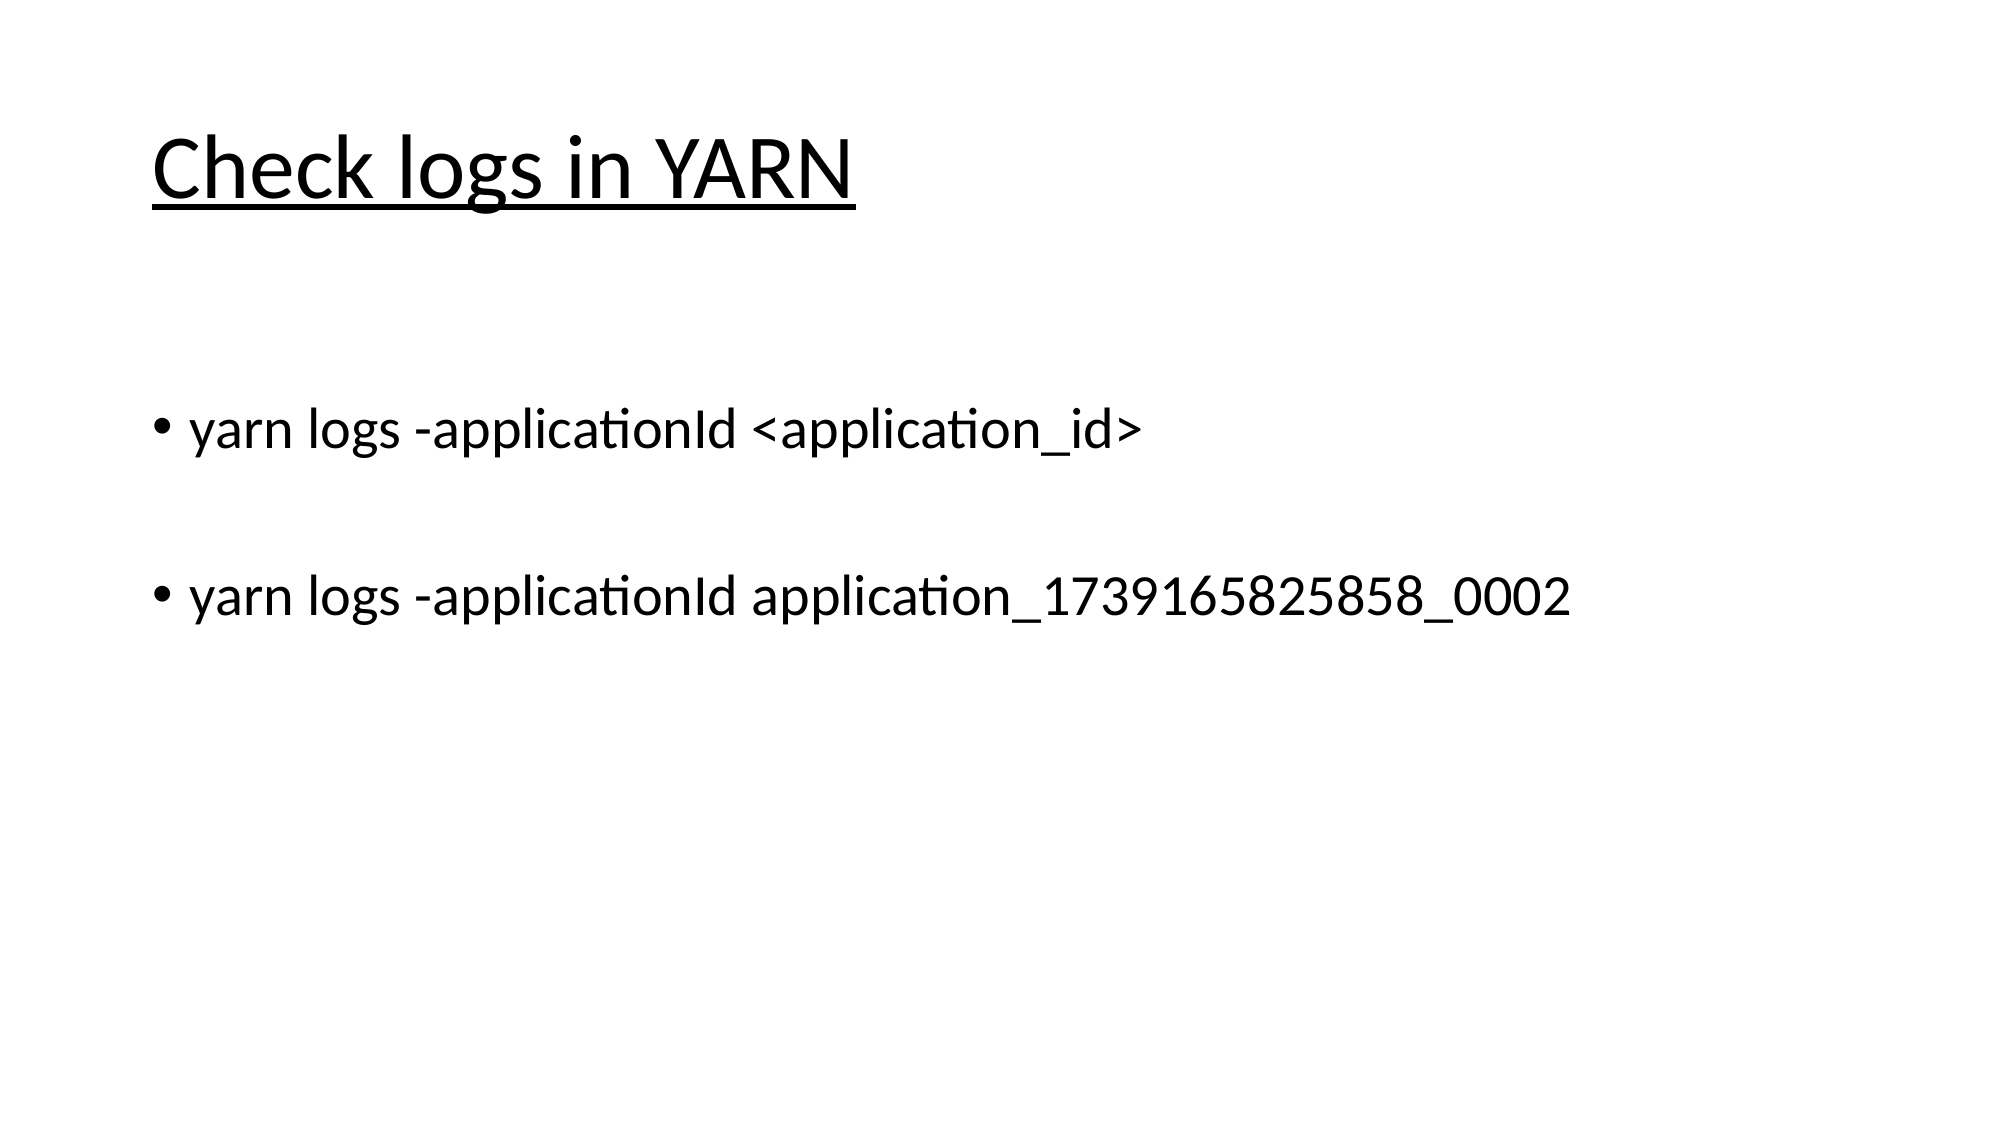

# Check logs in YARN

yarn logs -applicationId <application_id>

yarn logs -applicationId application_1739165825858_0002